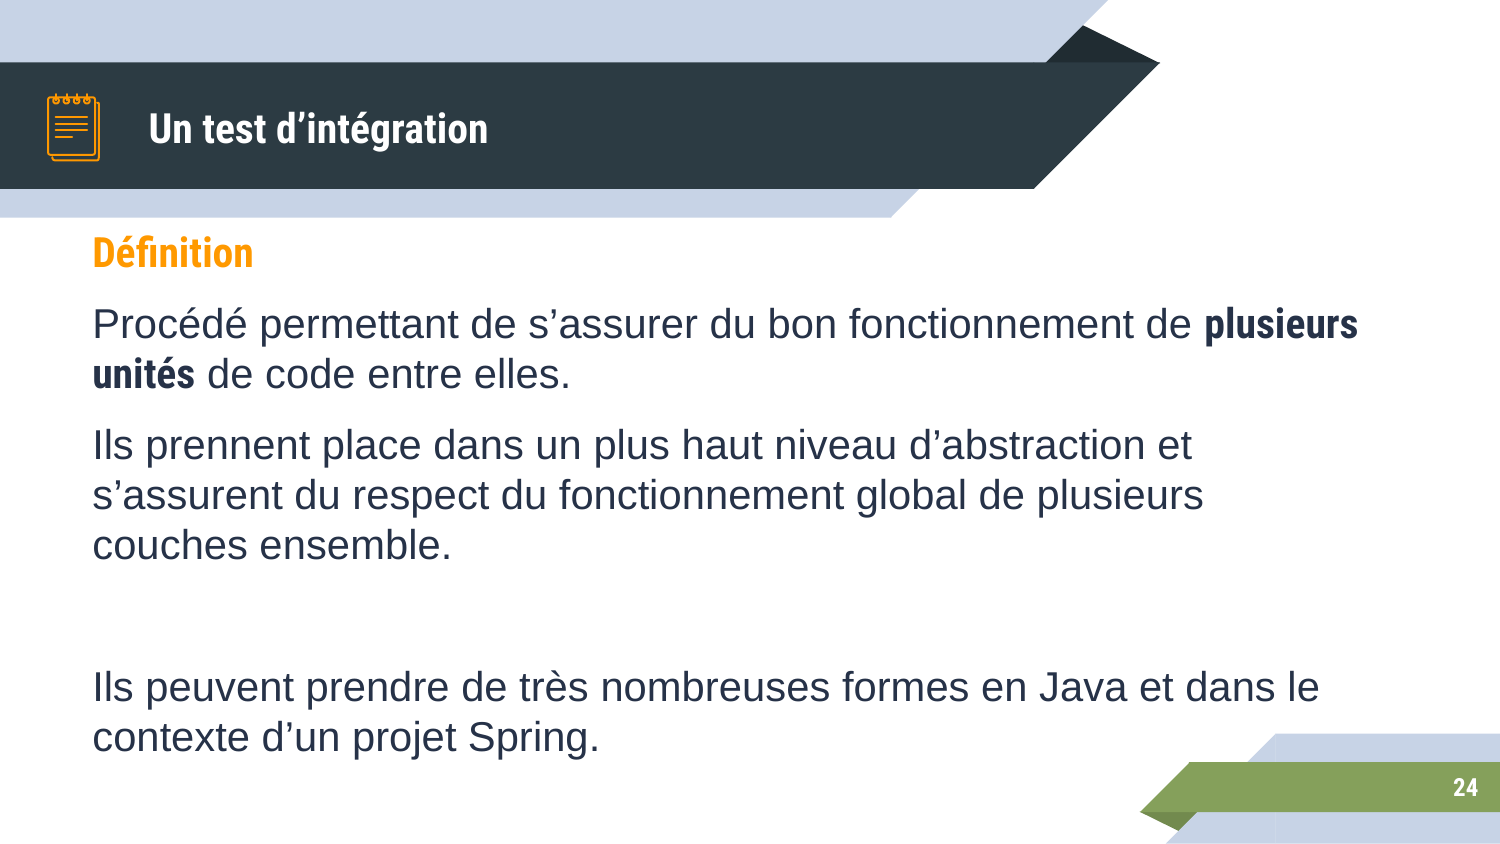

# Un test d’intégration

Définition
Procédé permettant de s’assurer du bon fonctionnement de plusieurs unités de code entre elles.
Ils prennent place dans un plus haut niveau d’abstraction et s’assurent du respect du fonctionnement global de plusieurs couches ensemble.

Ils peuvent prendre de très nombreuses formes en Java et dans le contexte d’un projet Spring.

24